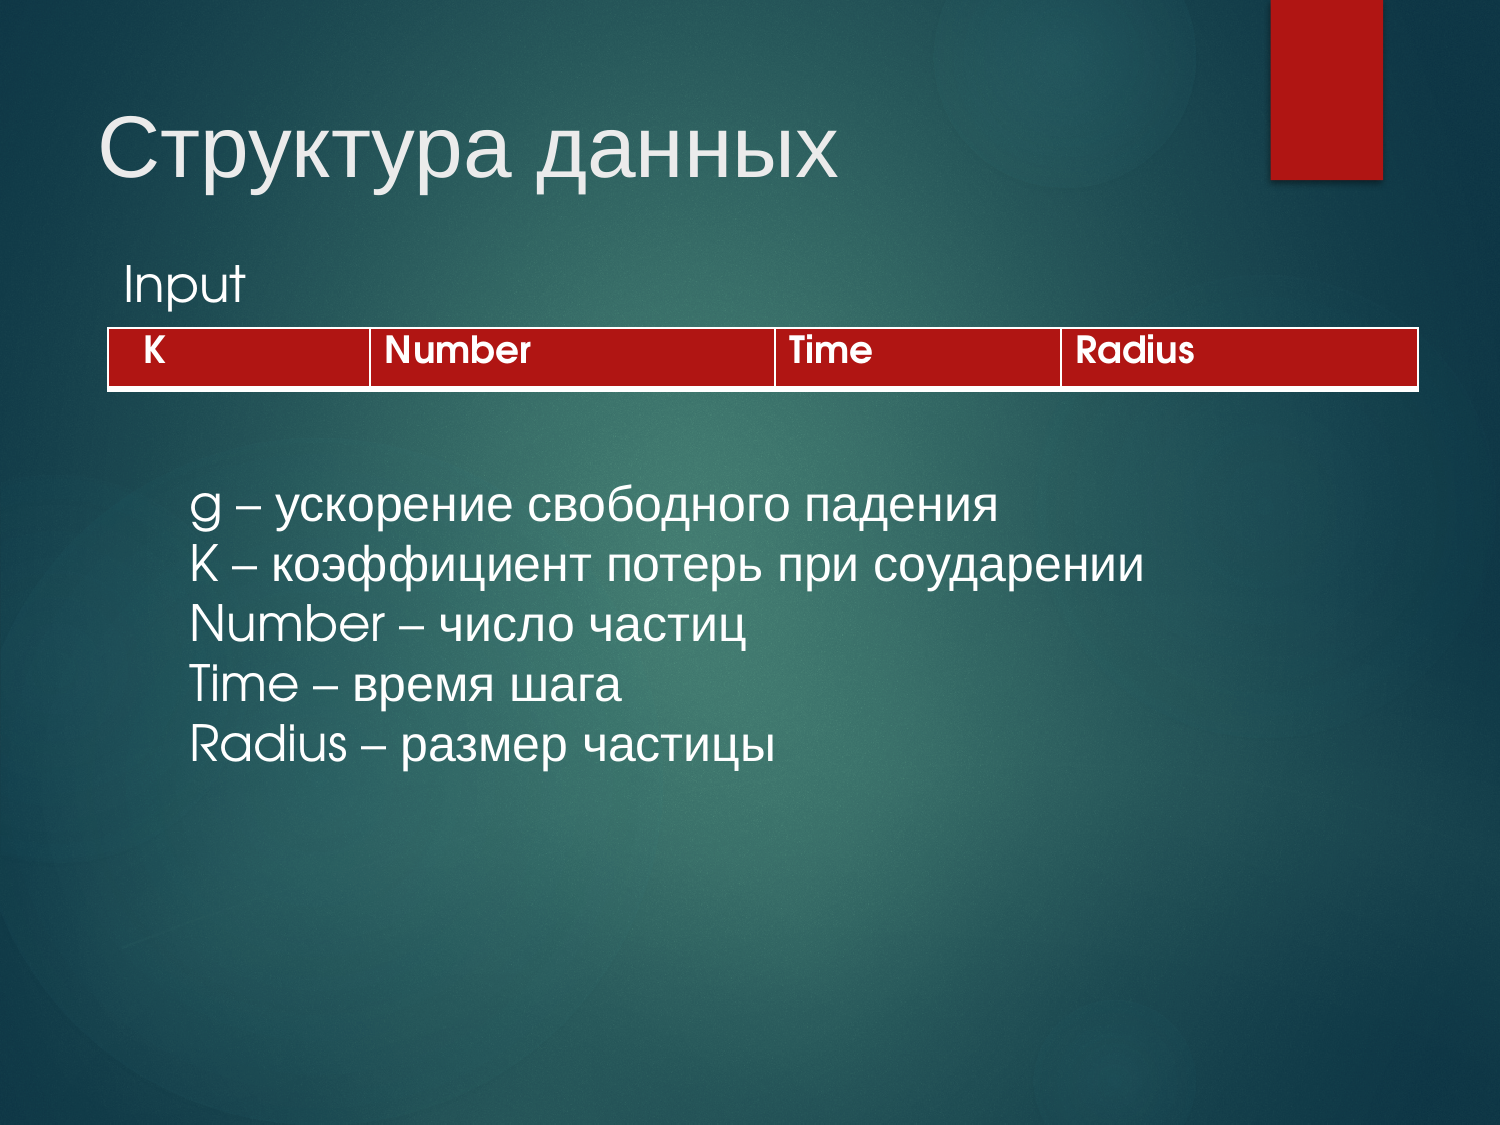

# Структура данных
Input
| K | Number | Time | Radius |
| --- | --- | --- | --- |
| g | Height |
| --- | --- |
g – ускорение свободного падения
K – коэффициент потерь при соударении
Number – число частиц
Time – время шага
Radius – размер частицы